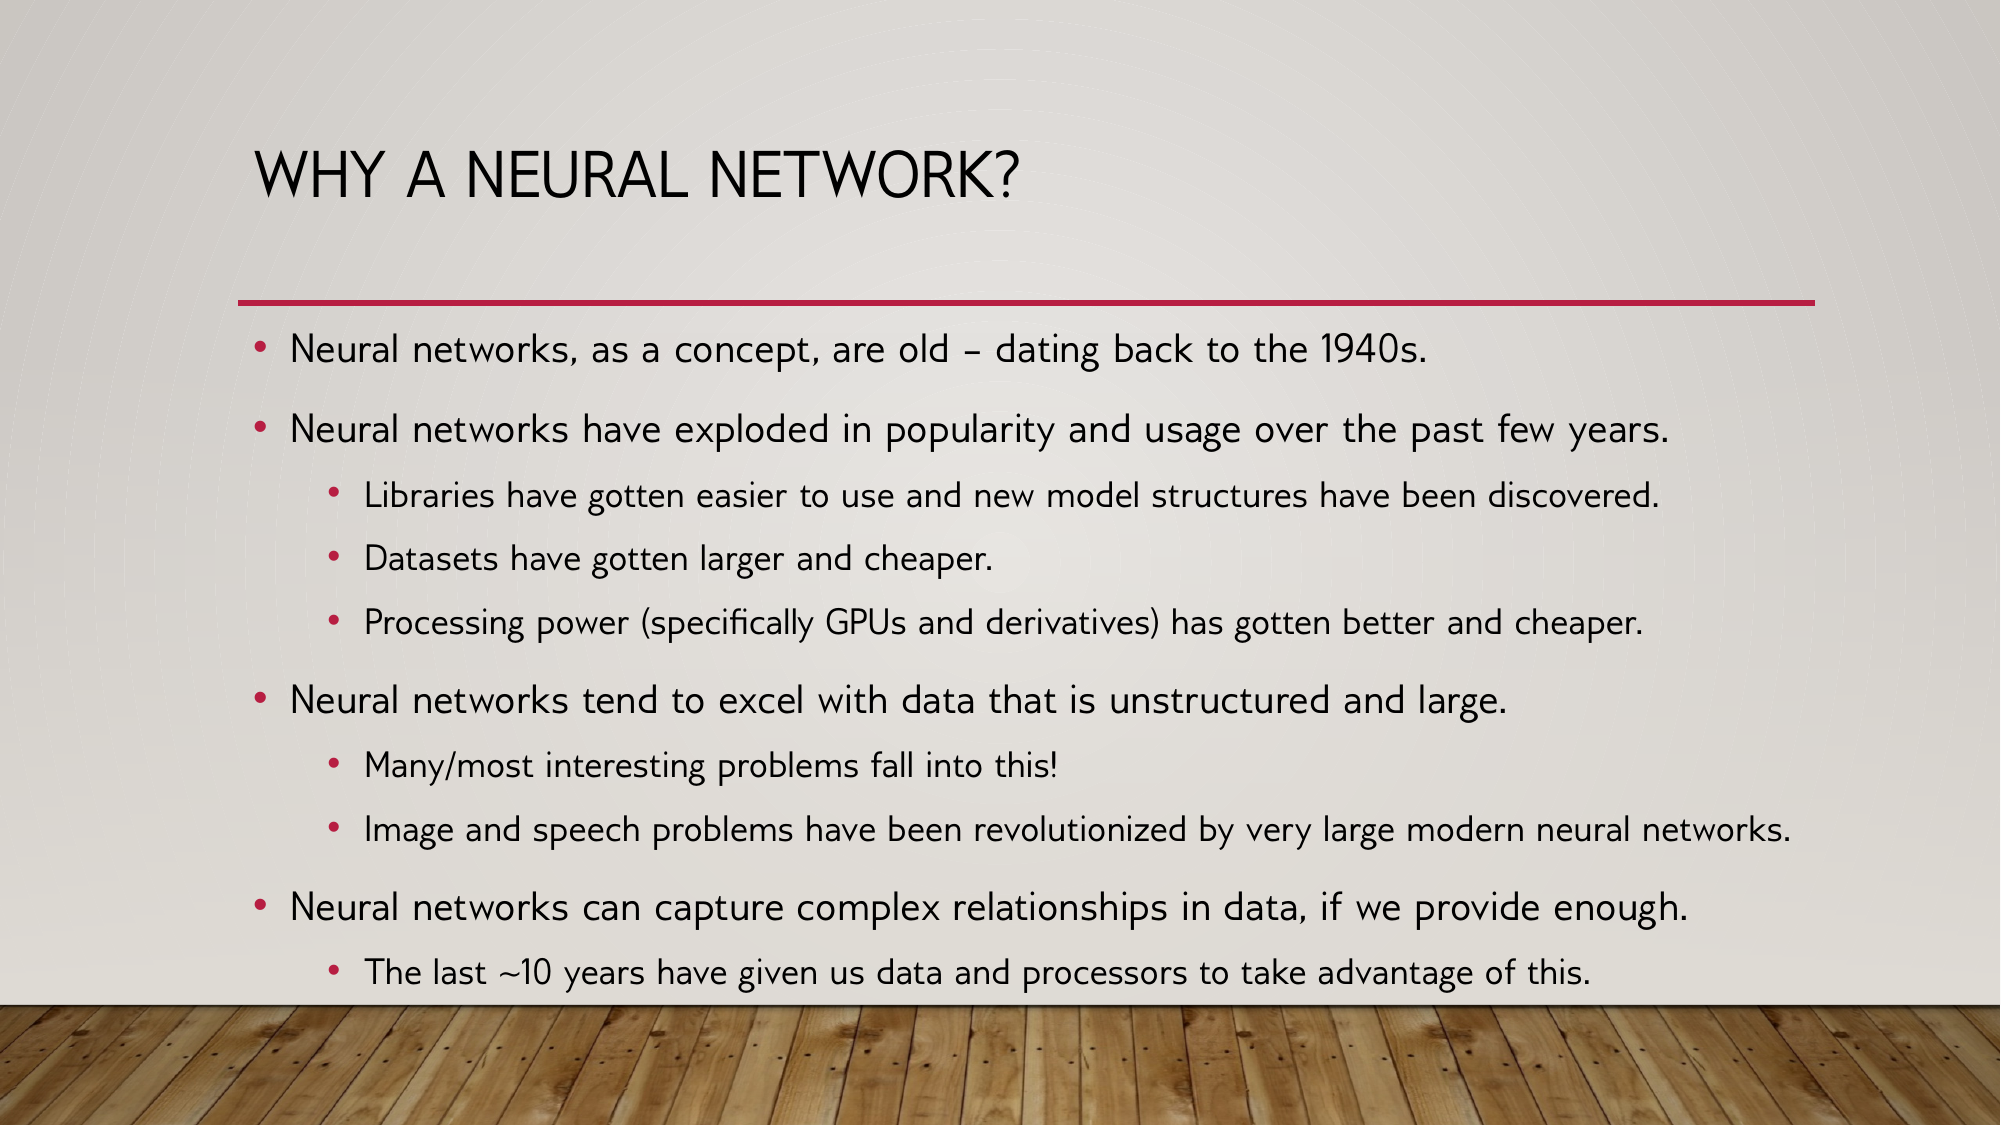

# Why a Neural Network?
Neural networks, as a concept, are old – dating back to the 1940s.
Neural networks have exploded in popularity and usage over the past few years.
Libraries have gotten easier to use and new model structures have been discovered.
Datasets have gotten larger and cheaper.
Processing power (specifically GPUs and derivatives) has gotten better and cheaper.
Neural networks tend to excel with data that is unstructured and large.
Many/most interesting problems fall into this!
Image and speech problems have been revolutionized by very large modern neural networks.
Neural networks can capture complex relationships in data, if we provide enough.
The last ~10 years have given us data and processors to take advantage of this.